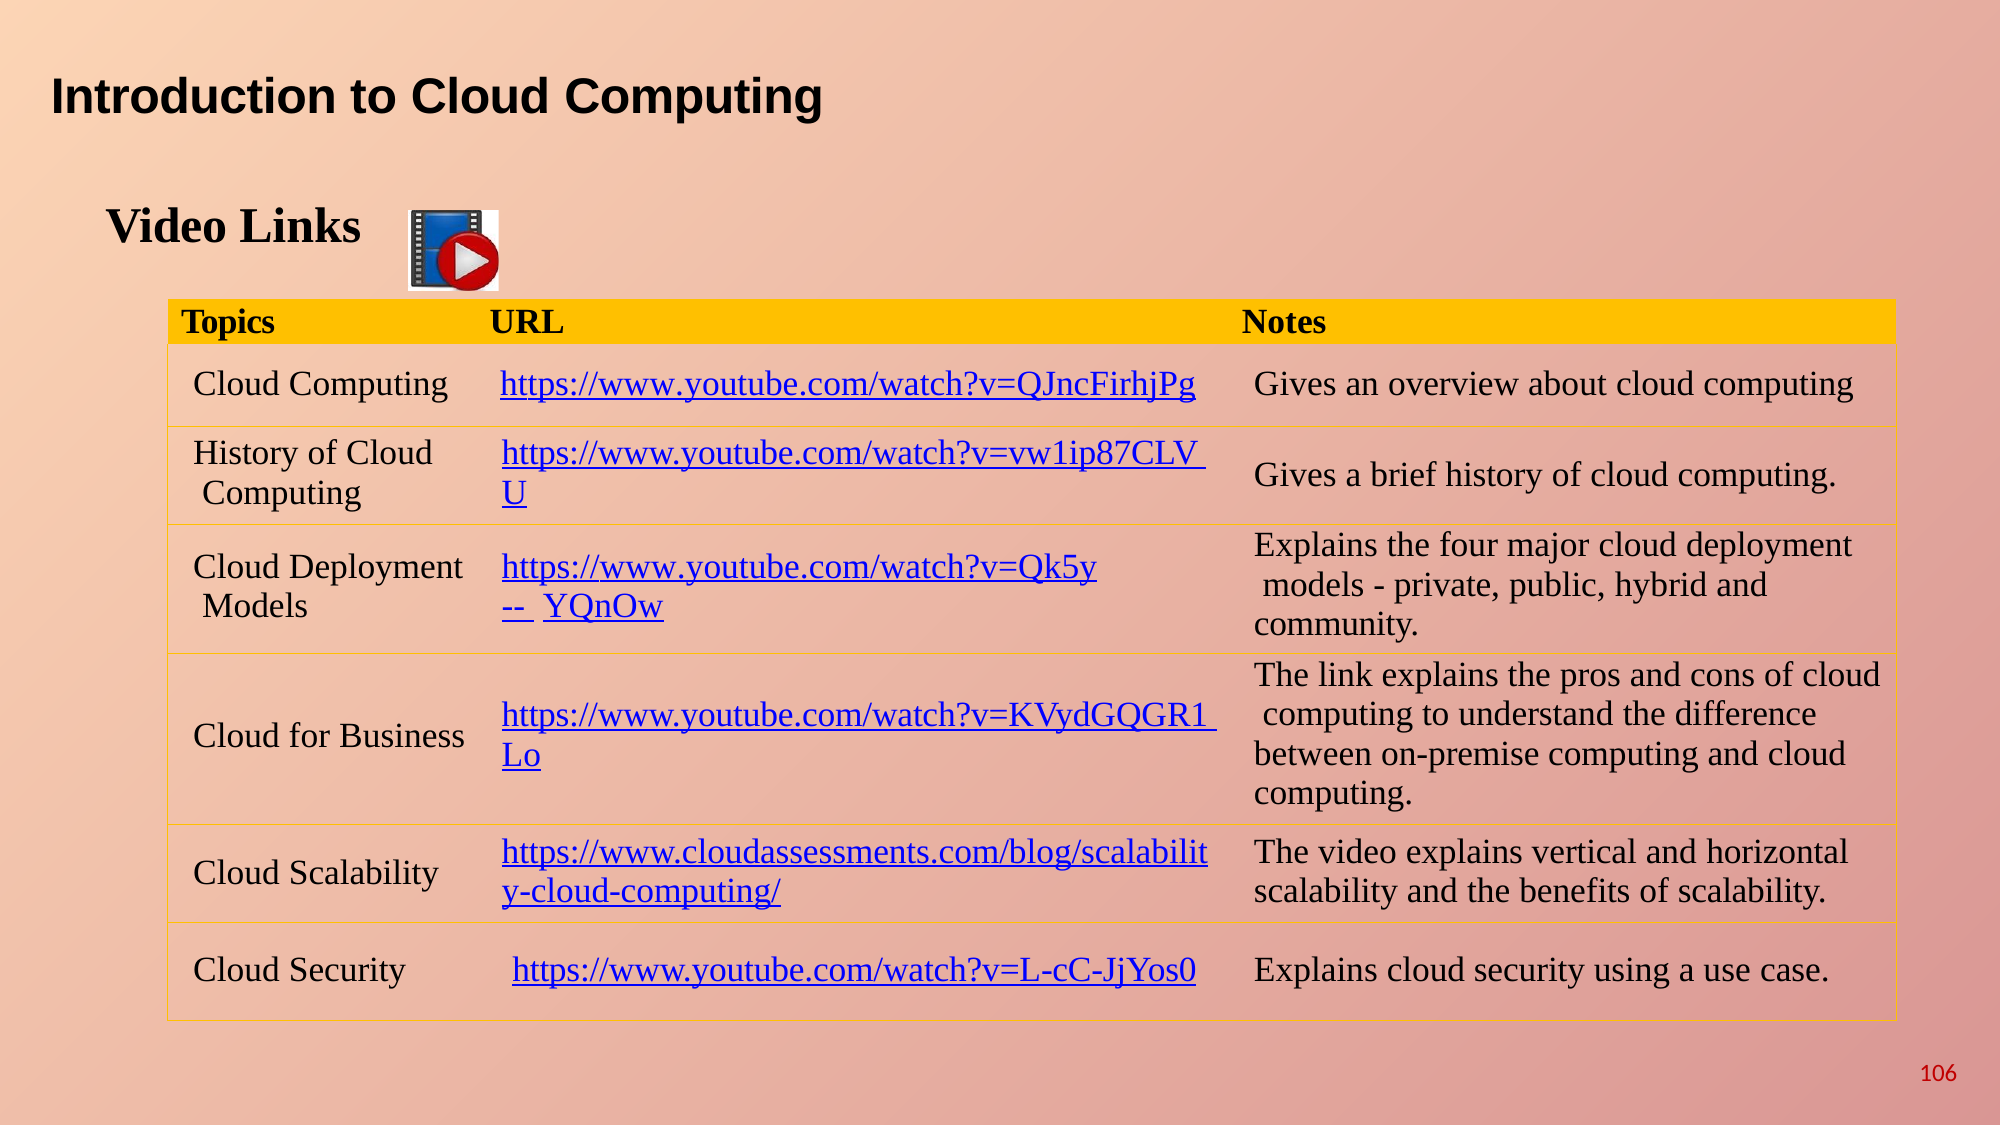

# Introduction to Cloud Computing
Video Links

| Topics | URL | Notes |
| --- | --- | --- |
| Cloud Computing | https://www.youtube.com/watch?v=QJncFirhjPg | Gives an overview about cloud computing |
| History of Cloud Computing | https://www.youtube.com/watch?v=vw1ip87CLV U | Gives a brief history of cloud computing. |
| Cloud Deployment Models | https://www.youtube.com/watch?v=Qk5y-- YQnOw | Explains the four major cloud deployment models - private, public, hybrid and community. |
| Cloud for Business | https://www.youtube.com/watch?v=KVydGQGR1 Lo | The link explains the pros and cons of cloud computing to understand the difference between on-premise computing and cloud computing. |
| Cloud Scalability | https://www.cloudassessments.com/blog/scalabilit y-cloud-computing/ | The video explains vertical and horizontal scalability and the benefits of scalability. |
| Cloud Security | https://www.youtube.com/watch?v=L-cC-JjYos0 | Explains cloud security using a use case. |
106